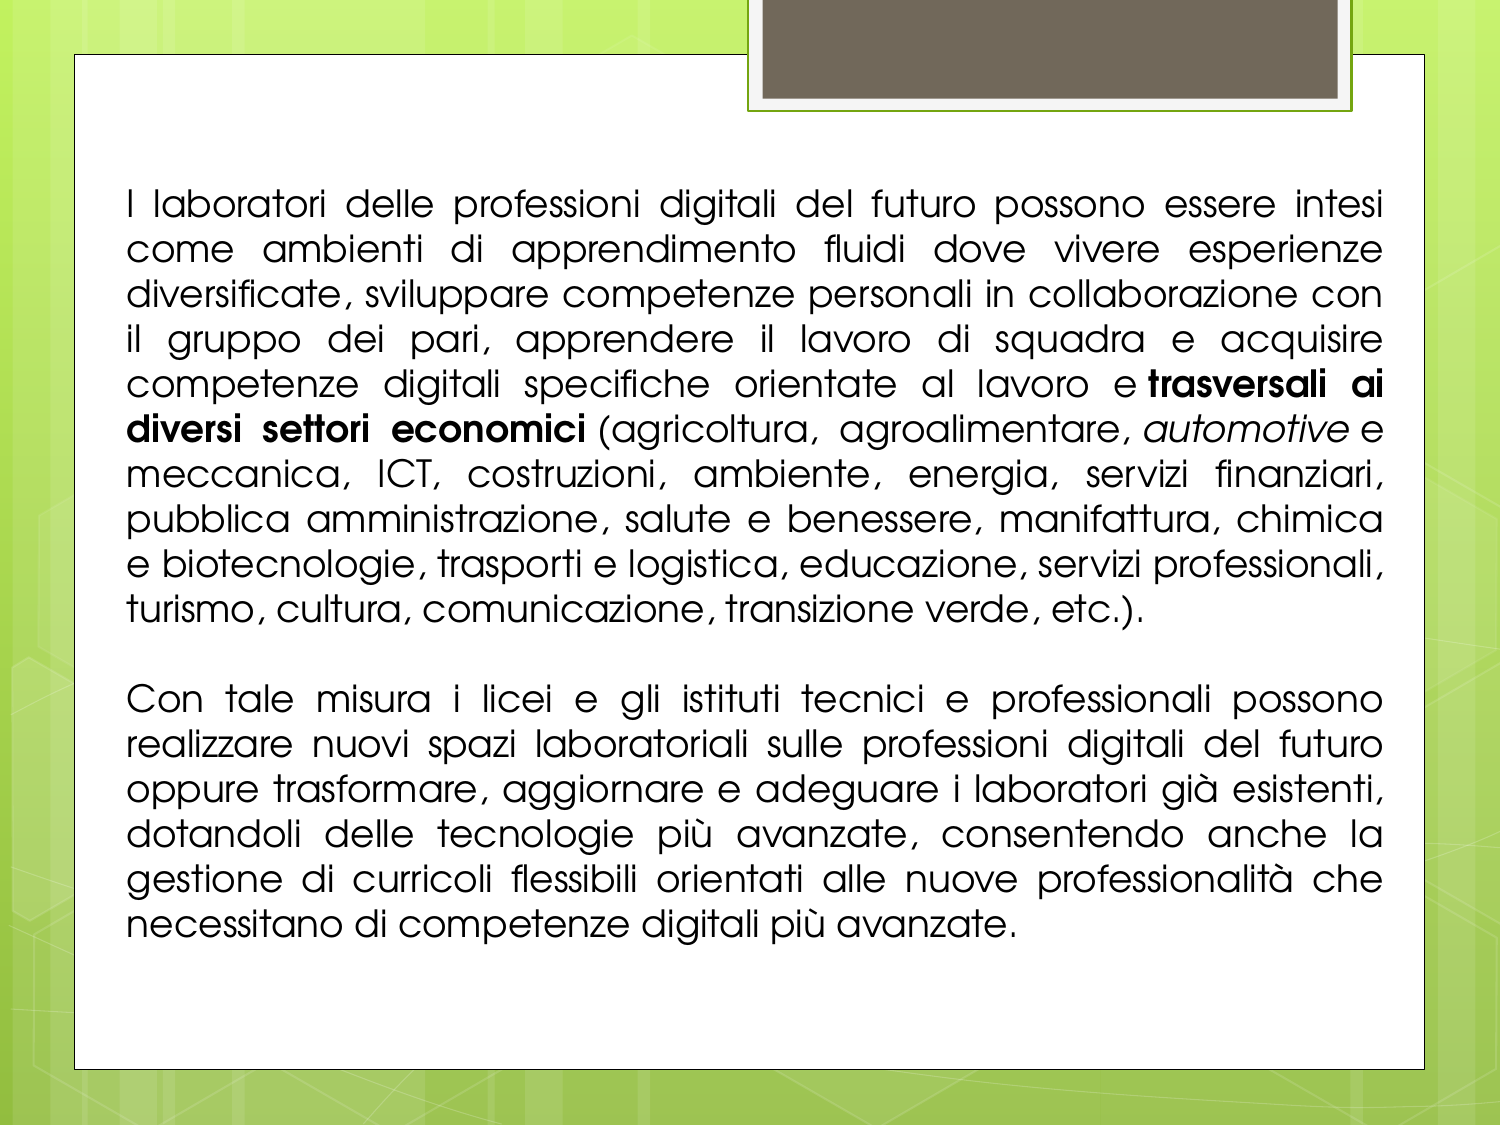

I laboratori delle professioni digitali del futuro possono essere intesi come ambienti di apprendimento fluidi dove vivere esperienze diversificate, sviluppare competenze personali in collaborazione con il gruppo dei pari, apprendere il lavoro di squadra e acquisire competenze digitali specifiche orientate al lavoro e trasversali ai diversi settori economici (agricoltura, agroalimentare, automotive e meccanica, ICT, costruzioni, ambiente, energia, servizi finanziari, pubblica amministrazione, salute e benessere, manifattura, chimica e biotecnologie, trasporti e logistica, educazione, servizi professionali, turismo, cultura, comunicazione, transizione verde, etc.).

Con tale misura i licei e gli istituti tecnici e professionali possono realizzare nuovi spazi laboratoriali sulle professioni digitali del futuro oppure trasformare, aggiornare e adeguare i laboratori già esistenti, dotandoli delle tecnologie più avanzate, consentendo anche la gestione di curricoli flessibili orientati alle nuove professionalità che necessitano di competenze digitali più avanzate.